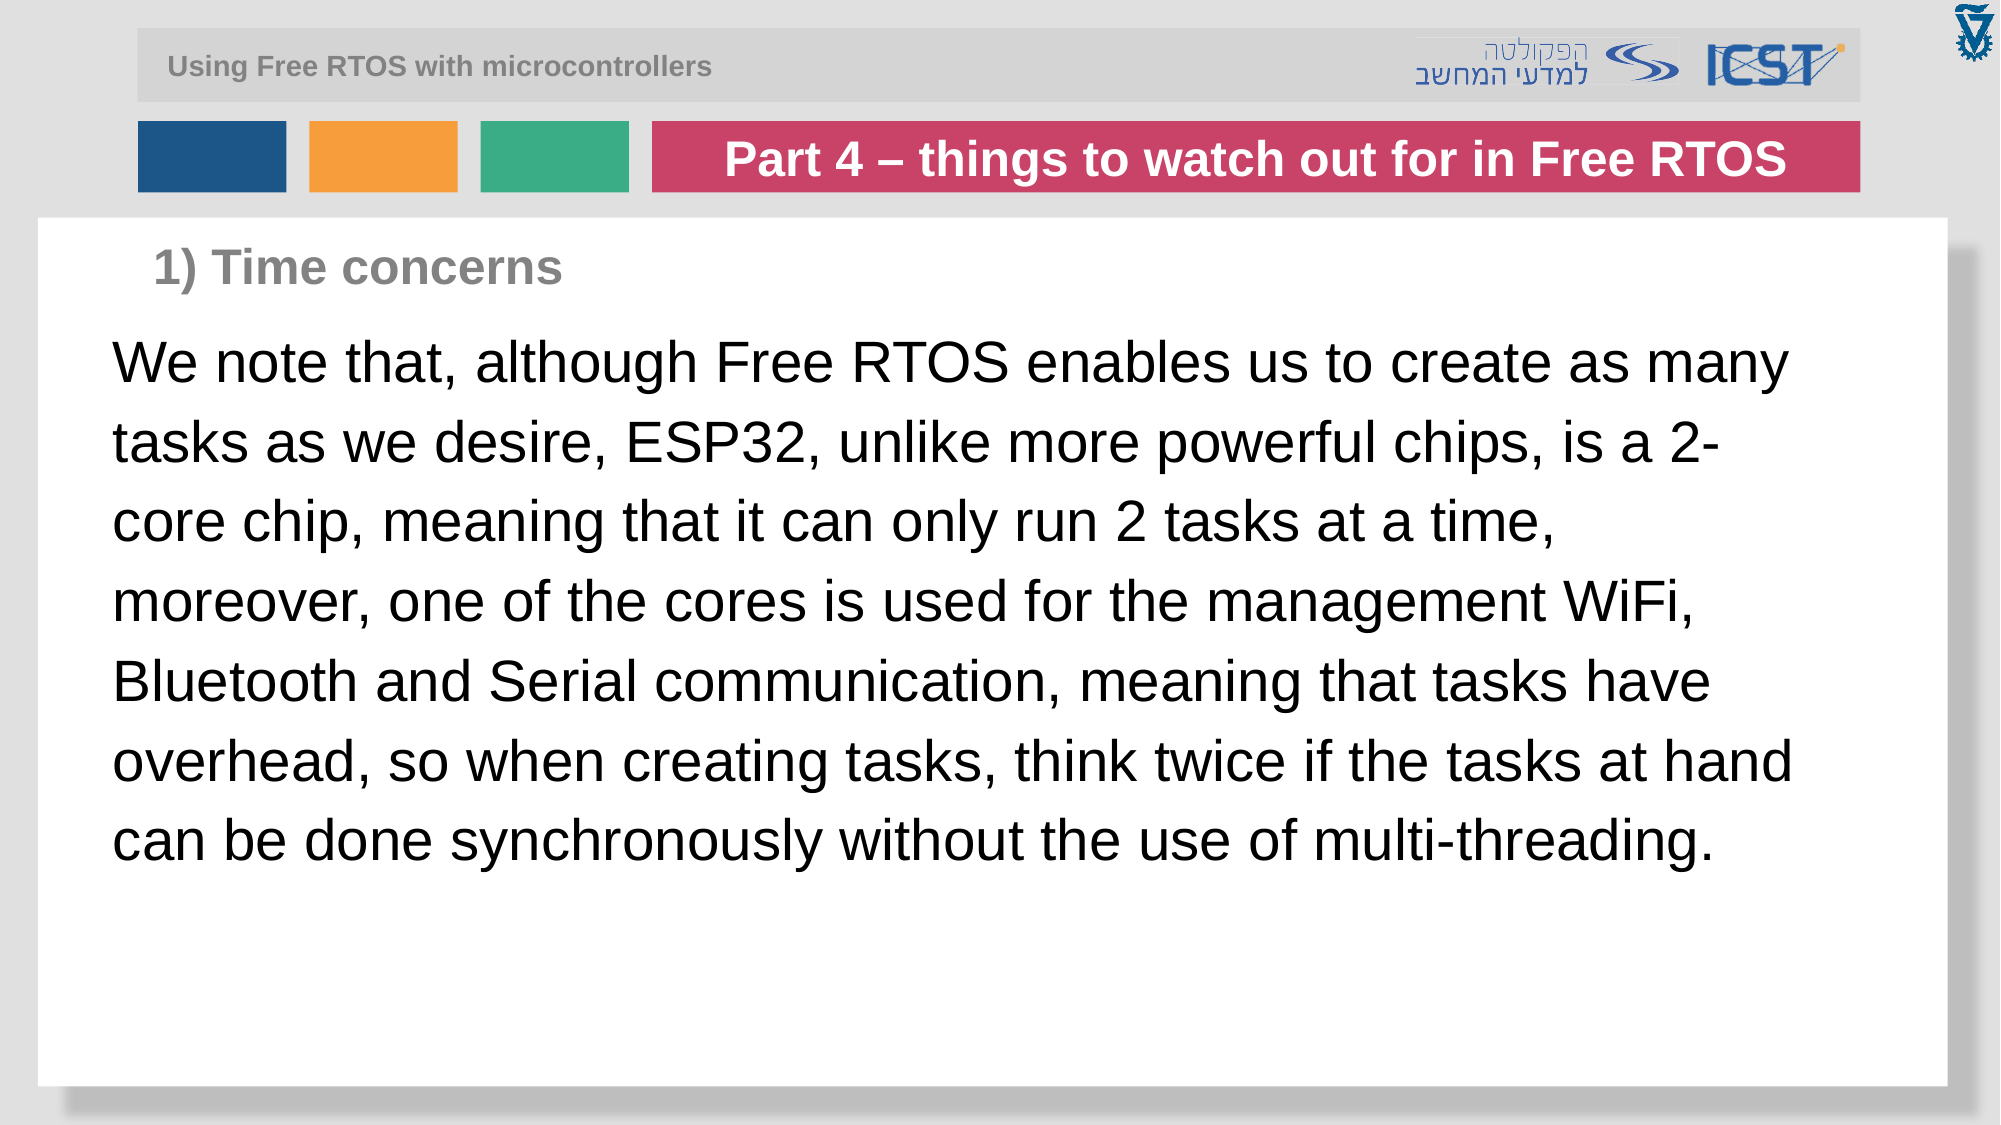

1) Time concerns
We note that, although Free RTOS enables us to create as many tasks as we desire, ESP32, unlike more powerful chips, is a 2-core chip, meaning that it can only run 2 tasks at a time, moreover, one of the cores is used for the management WiFi, Bluetooth and Serial communication, meaning that tasks have overhead, so when creating tasks, think twice if the tasks at hand can be done synchronously without the use of multi-threading.